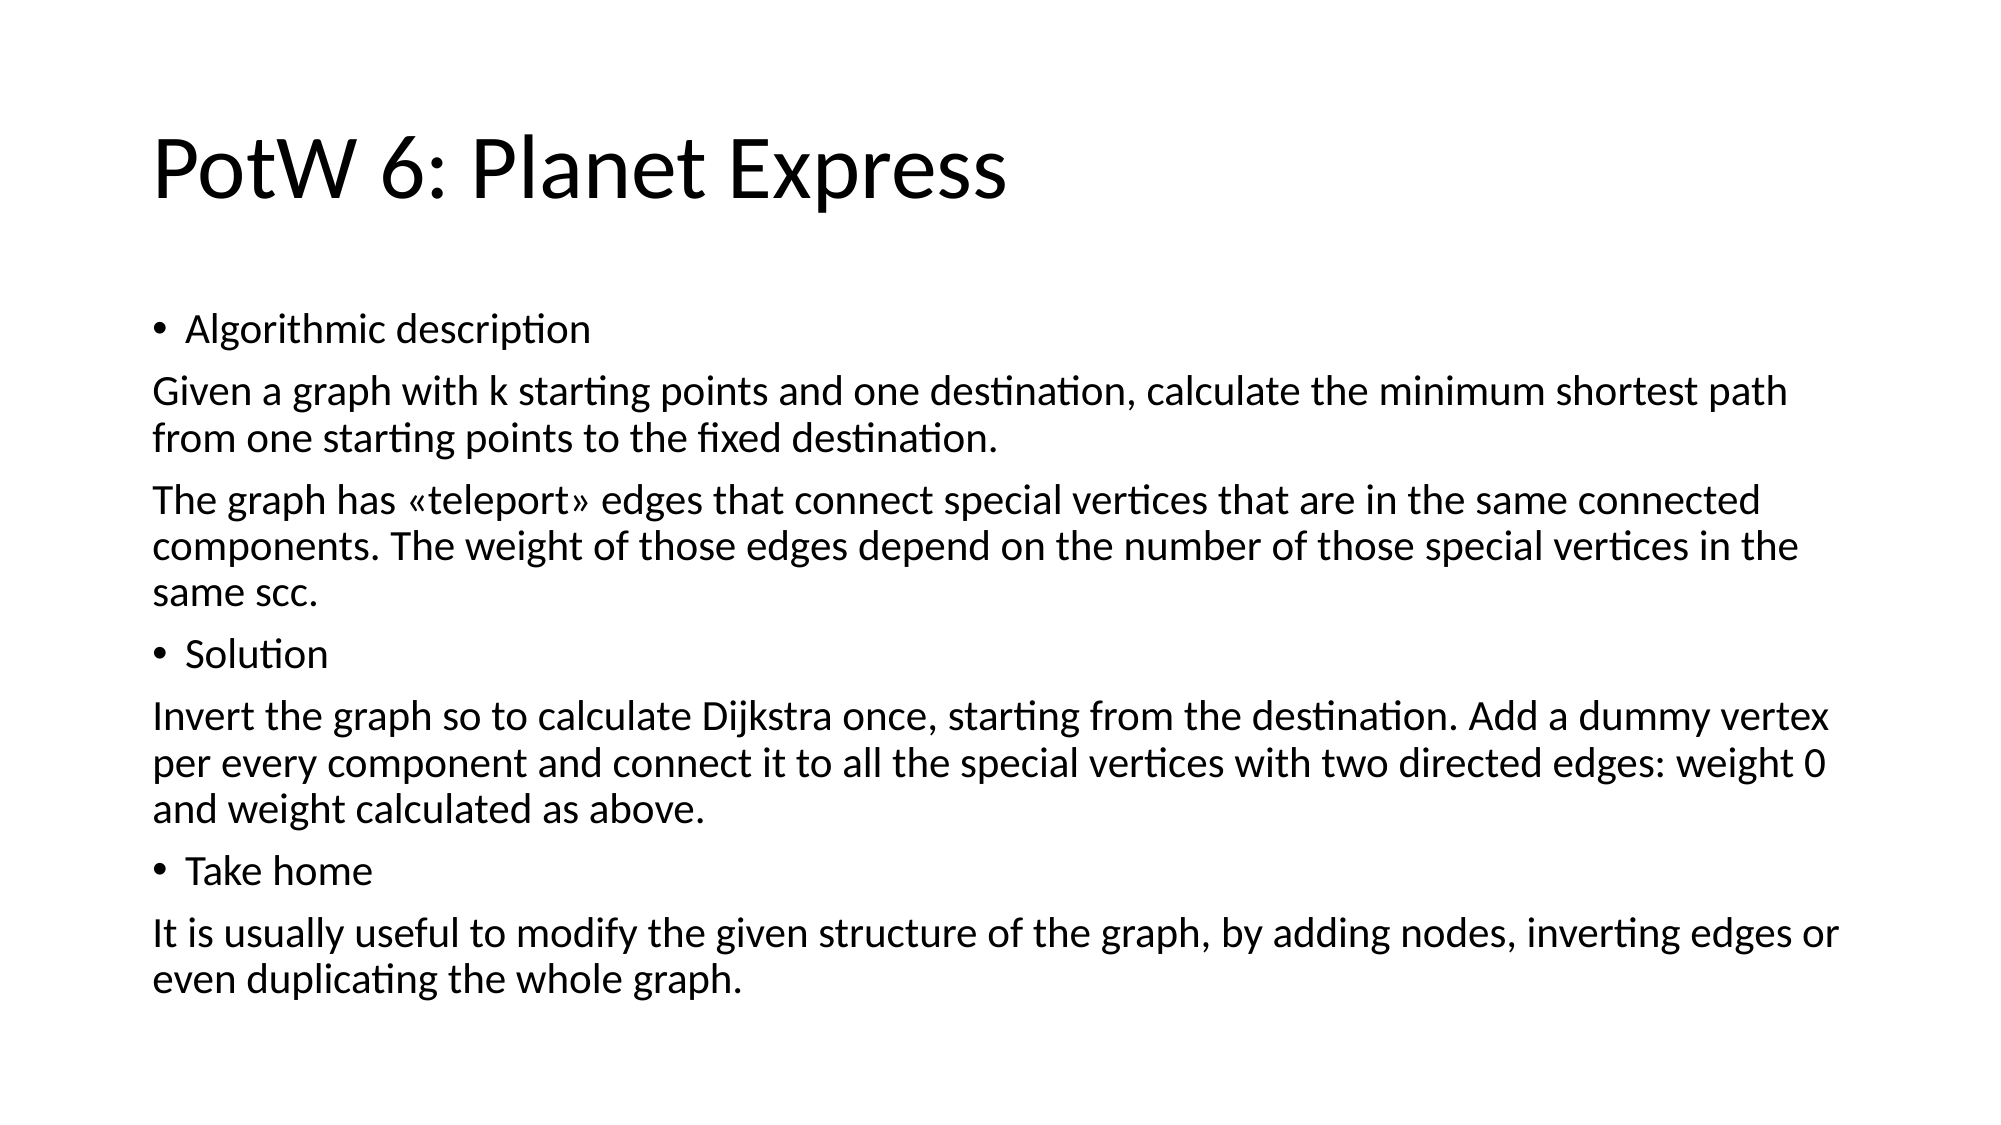

# PotW 6: Planet Express
Algorithmic description
Given a graph with k starting points and one destination, calculate the minimum shortest path from one starting points to the fixed destination.
The graph has «teleport» edges that connect special vertices that are in the same connected components. The weight of those edges depend on the number of those special vertices in the same scc.
Solution
Invert the graph so to calculate Dijkstra once, starting from the destination. Add a dummy vertex per every component and connect it to all the special vertices with two directed edges: weight 0 and weight calculated as above.
Take home
It is usually useful to modify the given structure of the graph, by adding nodes, inverting edges or even duplicating the whole graph.